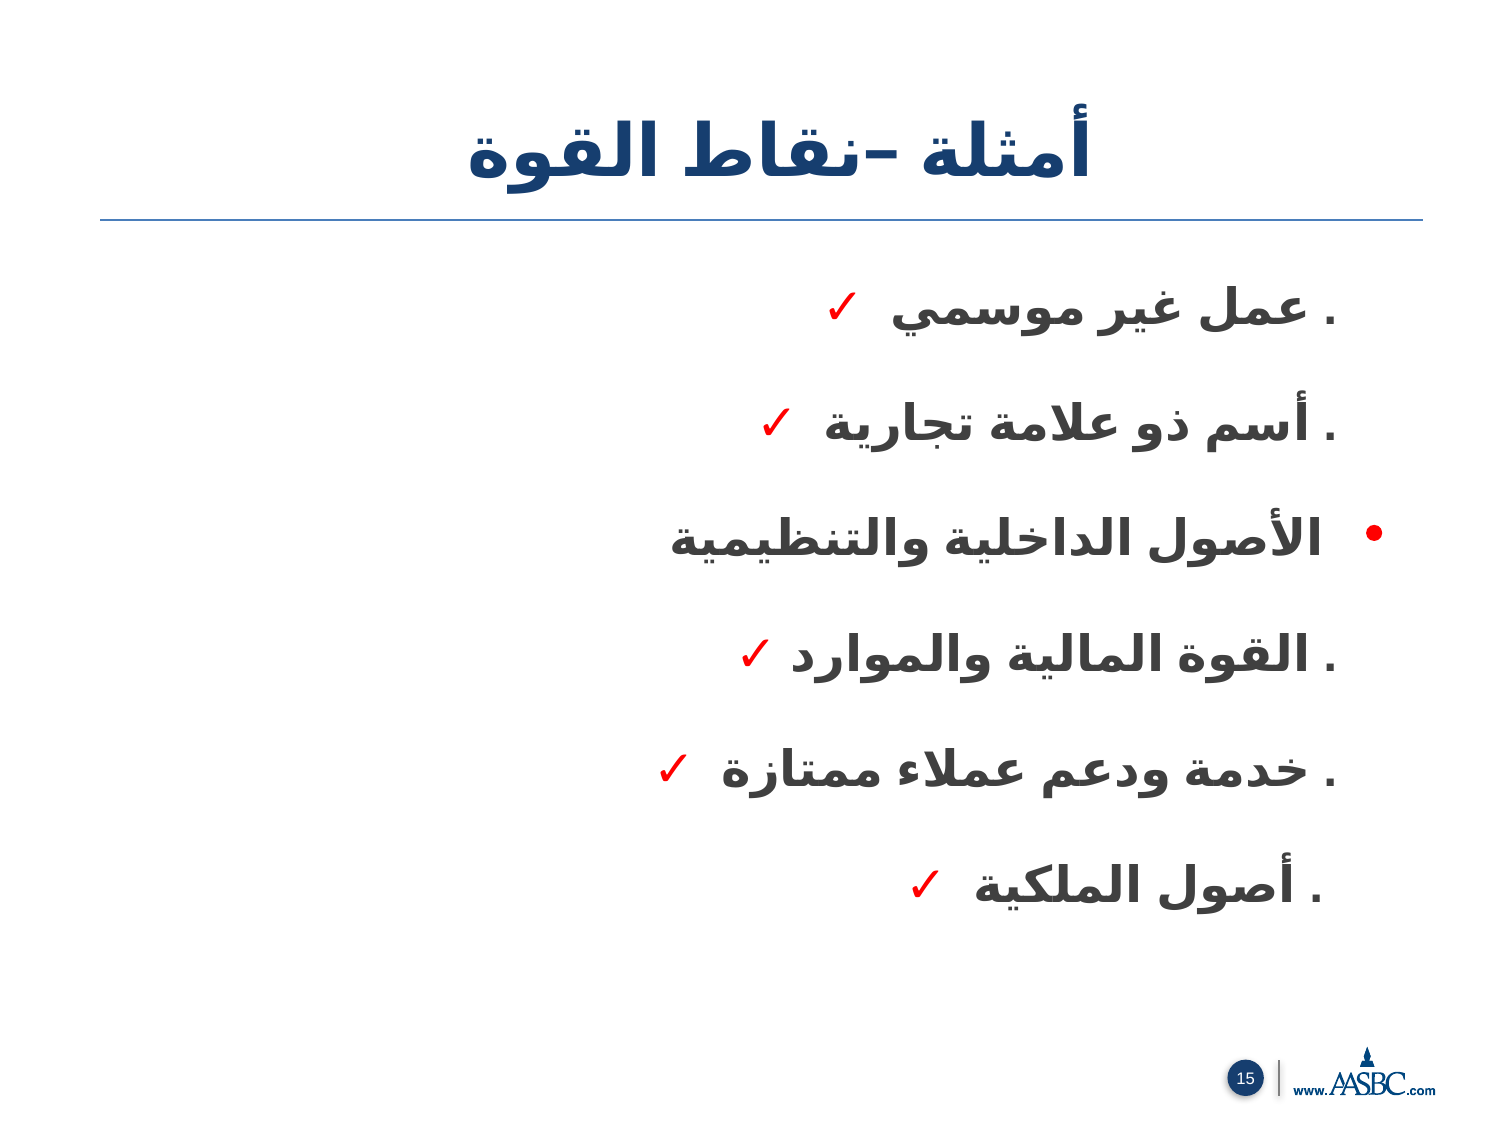

أمثلة –نقاط القوة
     ✓  عمل غير موسمي .
     ✓  أسم ذو علامة تجارية .
الأصول الداخلية والتنظيمية
     ✓ القوة المالية والموارد .
     ✓  خدمة ودعم عملاء ممتازة .
     ✓  أصول الملكية .